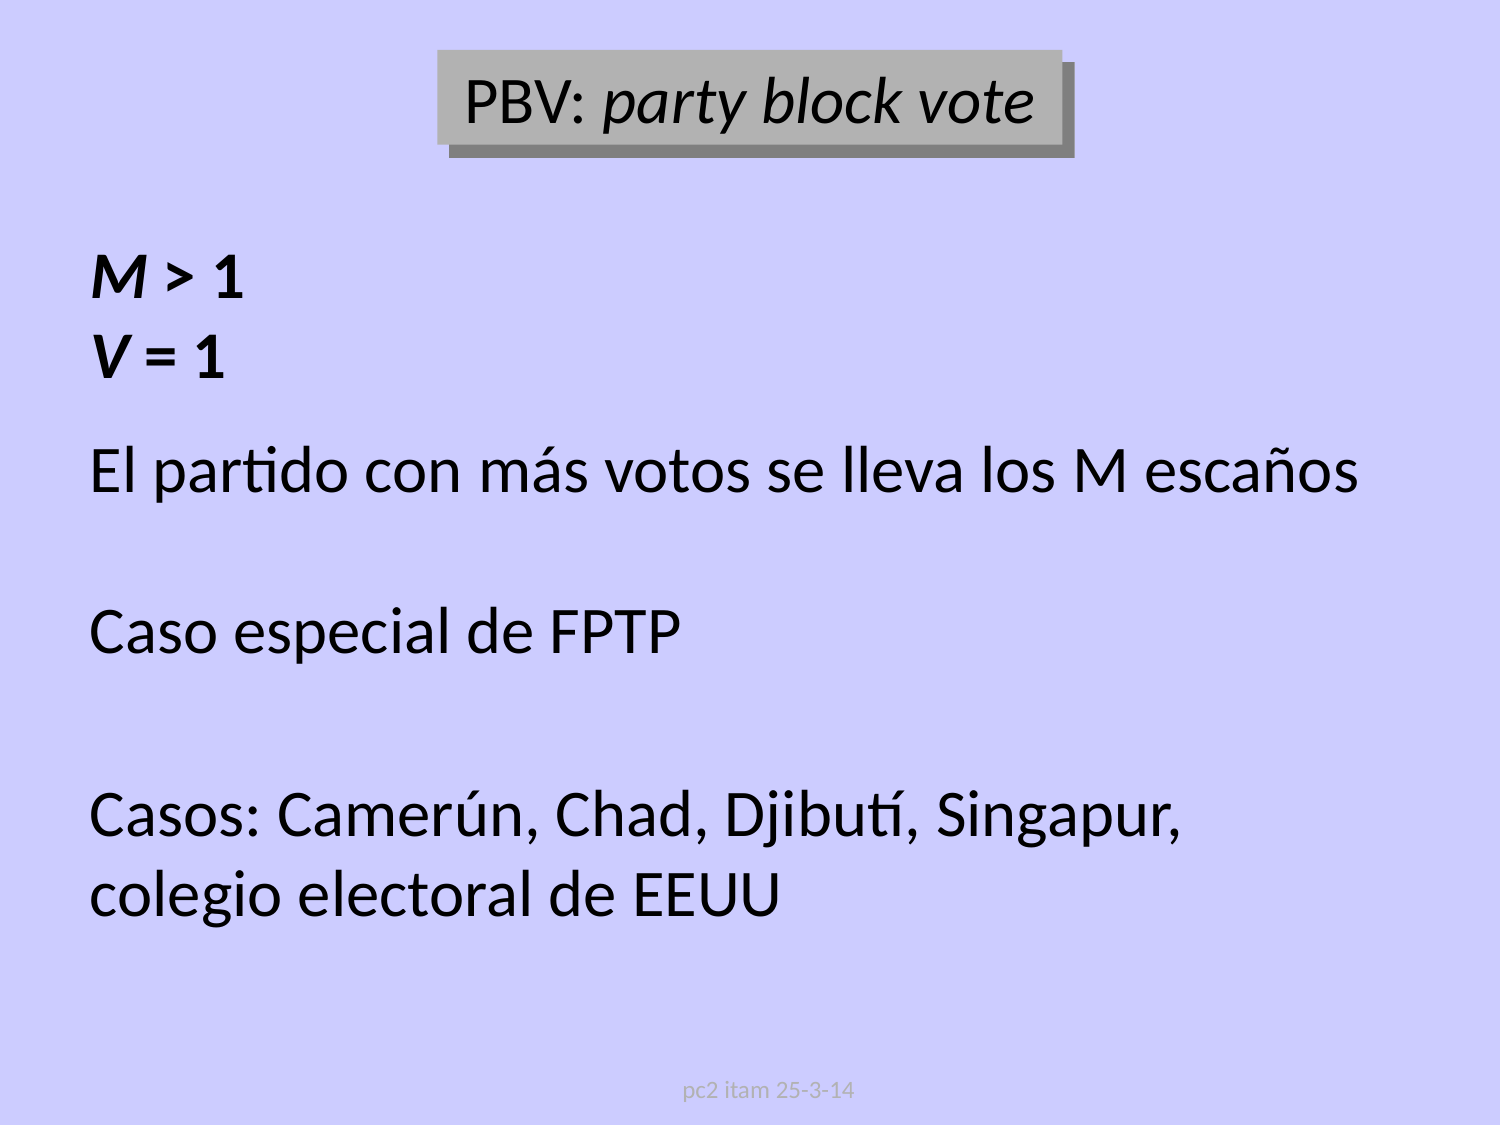

PBV: party block vote
M > 1
V = 1
El partido con más votos se lleva los M escaños
Caso especial de FPTP
Casos: Camerún, Chad, Djibutí, Singapur,
colegio electoral de EEUU